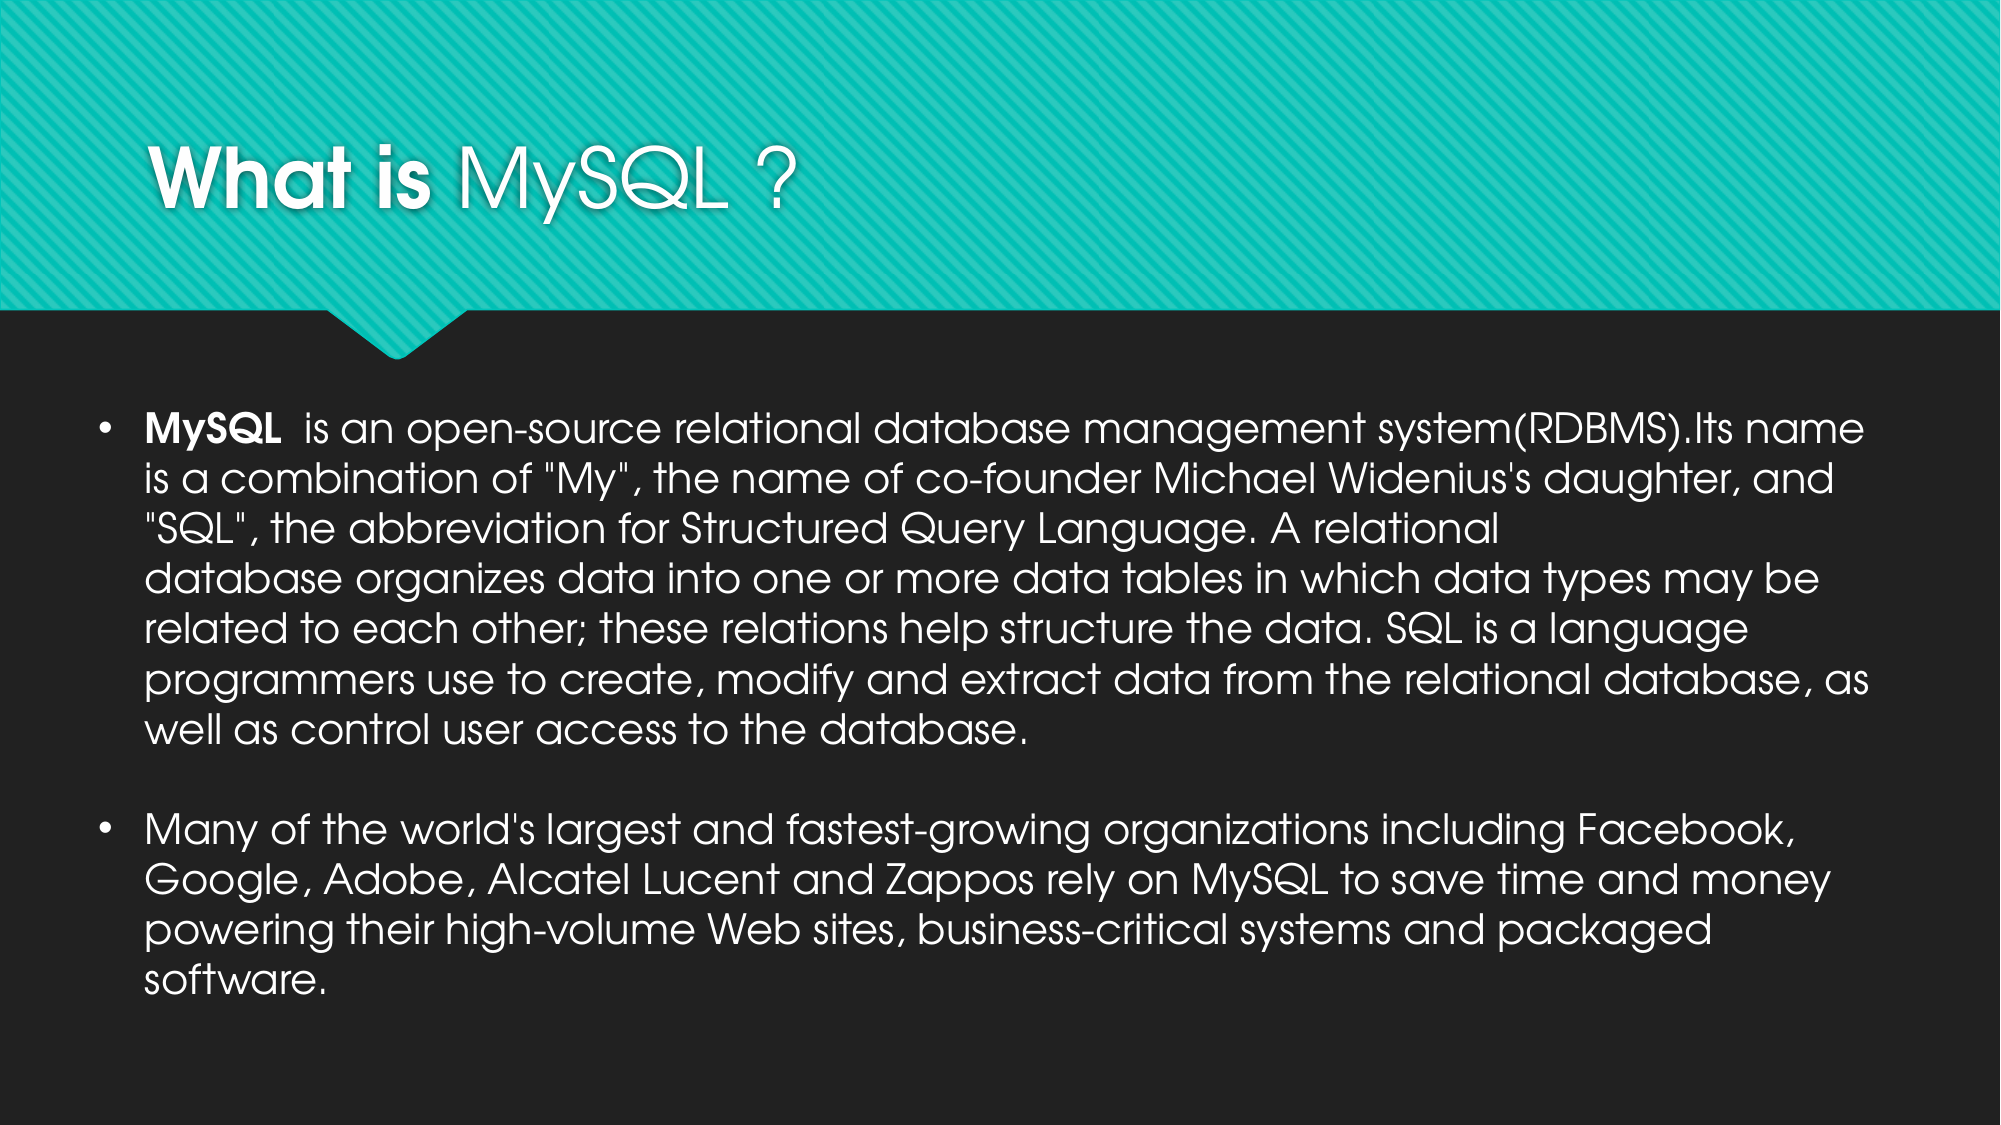

# What is MySQL ?
MySQL  is an open-source relational database management system(RDBMS).Its name is a combination of "My", the name of co-founder Michael Widenius's daughter, and "SQL", the abbreviation for Structured Query Language. A relational database organizes data into one or more data tables in which data types may be related to each other; these relations help structure the data. SQL is a language programmers use to create, modify and extract data from the relational database, as well as control user access to the database.

Many of the world's largest and fastest-growing organizations including Facebook, Google, Adobe, Alcatel Lucent and Zappos rely on MySQL to save time and money powering their high-volume Web sites, business-critical systems and packaged software.